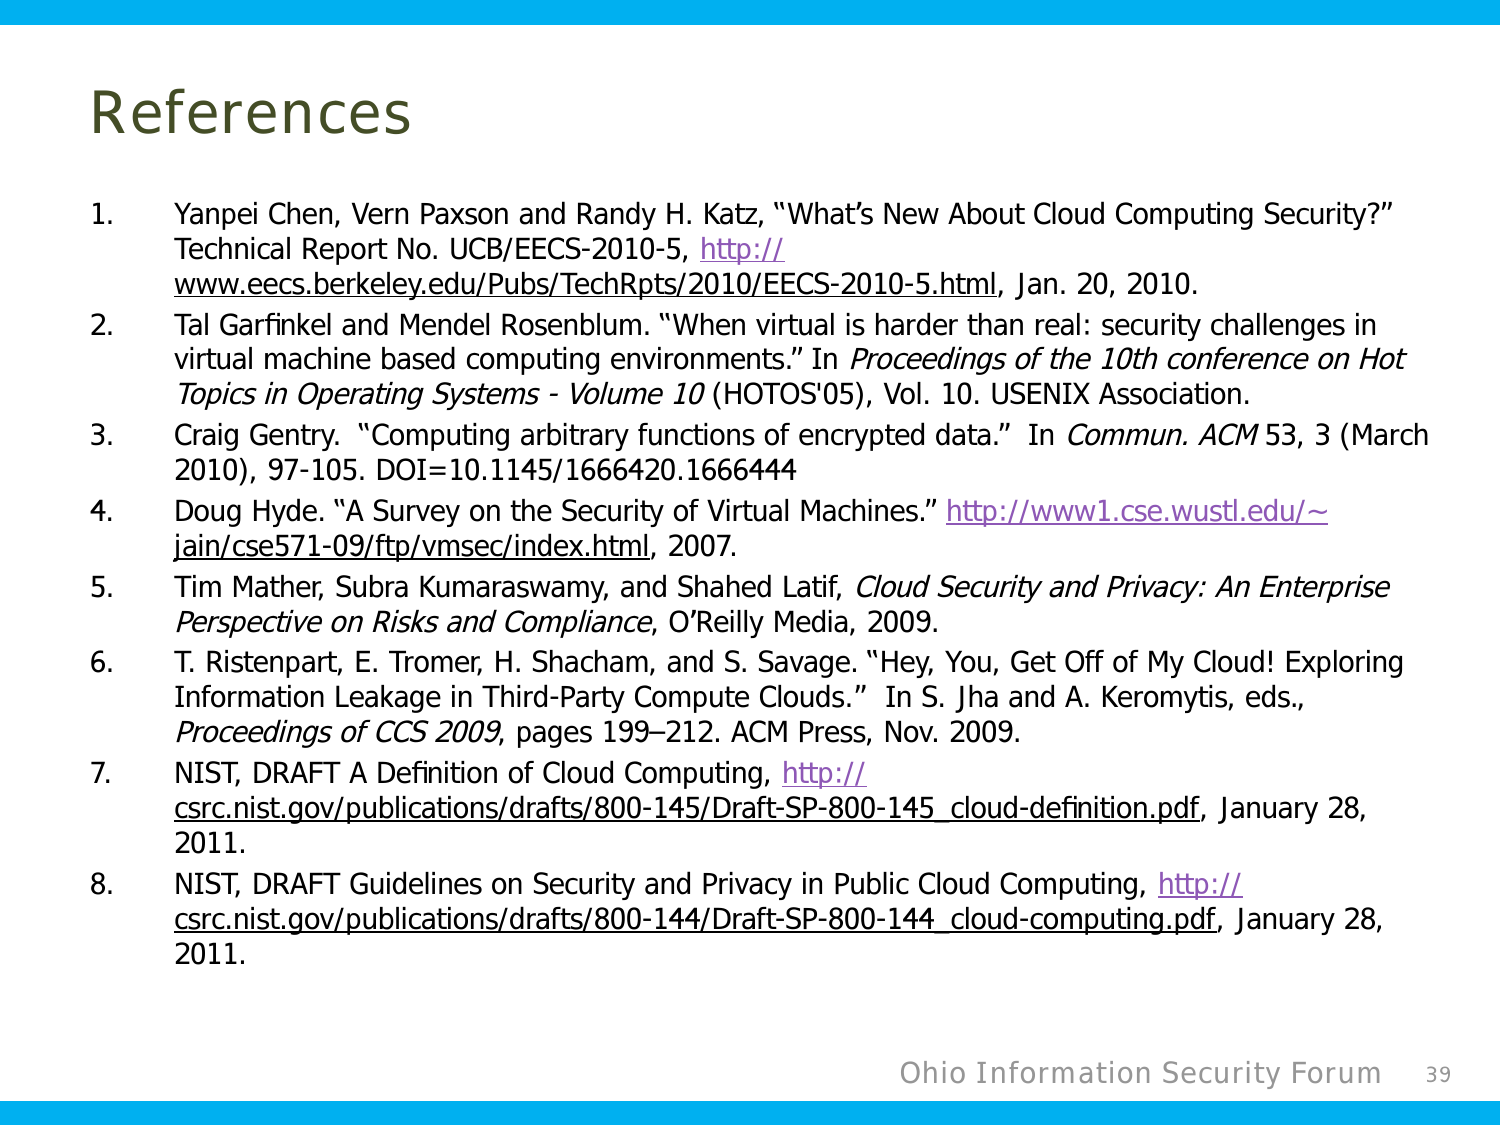

# References
Yanpei Chen, Vern Paxson and Randy H. Katz, “What’s New About Cloud Computing Security?” Technical Report No. UCB/EECS-2010-5, http://www.eecs.berkeley.edu/Pubs/TechRpts/2010/EECS-2010-5.html, Jan. 20, 2010.
Tal Garfinkel and Mendel Rosenblum. “When virtual is harder than real: security challenges in virtual machine based computing environments.” In Proceedings of the 10th conference on Hot Topics in Operating Systems - Volume 10 (HOTOS'05), Vol. 10. USENIX Association.
Craig Gentry.  “Computing arbitrary functions of encrypted data.”  In Commun. ACM 53, 3 (March 2010), 97-105. DOI=10.1145/1666420.1666444
Doug Hyde. “A Survey on the Security of Virtual Machines.” http://www1.cse.wustl.edu/~jain/cse571-09/ftp/vmsec/index.html, 2007.
Tim Mather, Subra Kumaraswamy, and Shahed Latif, Cloud Security and Privacy: An Enterprise Perspective on Risks and Compliance, O’Reilly Media, 2009.
T. Ristenpart, E. Tromer, H. Shacham, and S. Savage. “Hey, You, Get Off of My Cloud! Exploring Information Leakage in Third-Party Compute Clouds.”  In S. Jha and A. Keromytis, eds., Proceedings of CCS 2009, pages 199–212. ACM Press, Nov. 2009.
NIST, DRAFT A Definition of Cloud Computing, http://csrc.nist.gov/publications/drafts/800-145/Draft-SP-800-145_cloud-definition.pdf, January 28, 2011.
NIST, DRAFT Guidelines on Security and Privacy in Public Cloud Computing, http://csrc.nist.gov/publications/drafts/800-144/Draft-SP-800-144_cloud-computing.pdf, January 28, 2011.
39